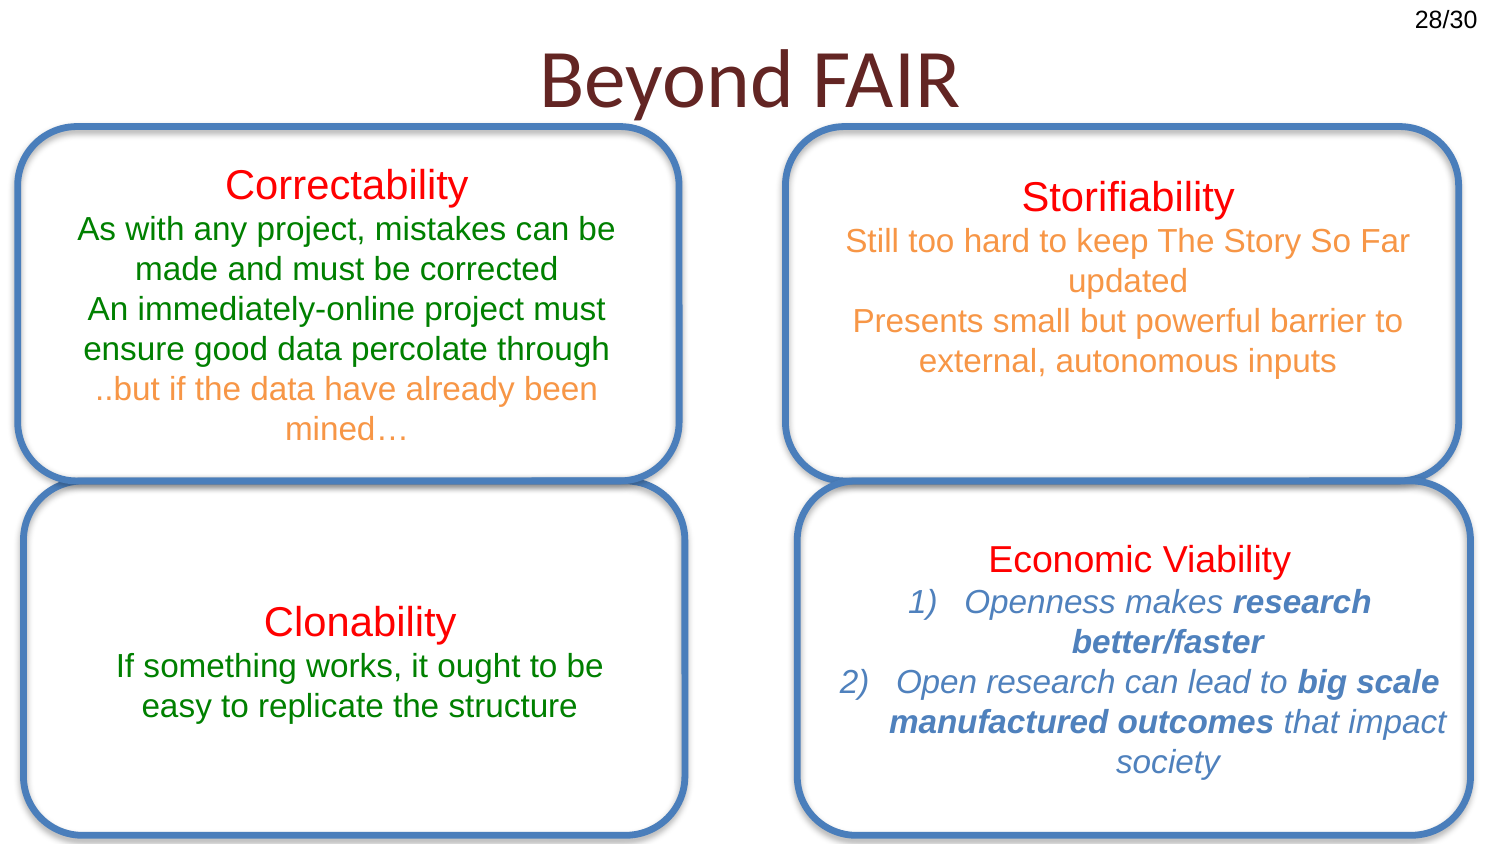

28/30
Beyond FAIR

Correctability
As with any project, mistakes can be made and must be corrected
An immediately-online project must ensure good data percolate through
..but if the data have already been mined…
Storifiability
Still too hard to keep The Story So Far updated
Presents small but powerful barrier to external, autonomous inputs

Economic Viability
Openness makes research better/faster
Open research can lead to big scale manufactured outcomes that impact society
Clonability
If something works, it ought to be easy to replicate the structure